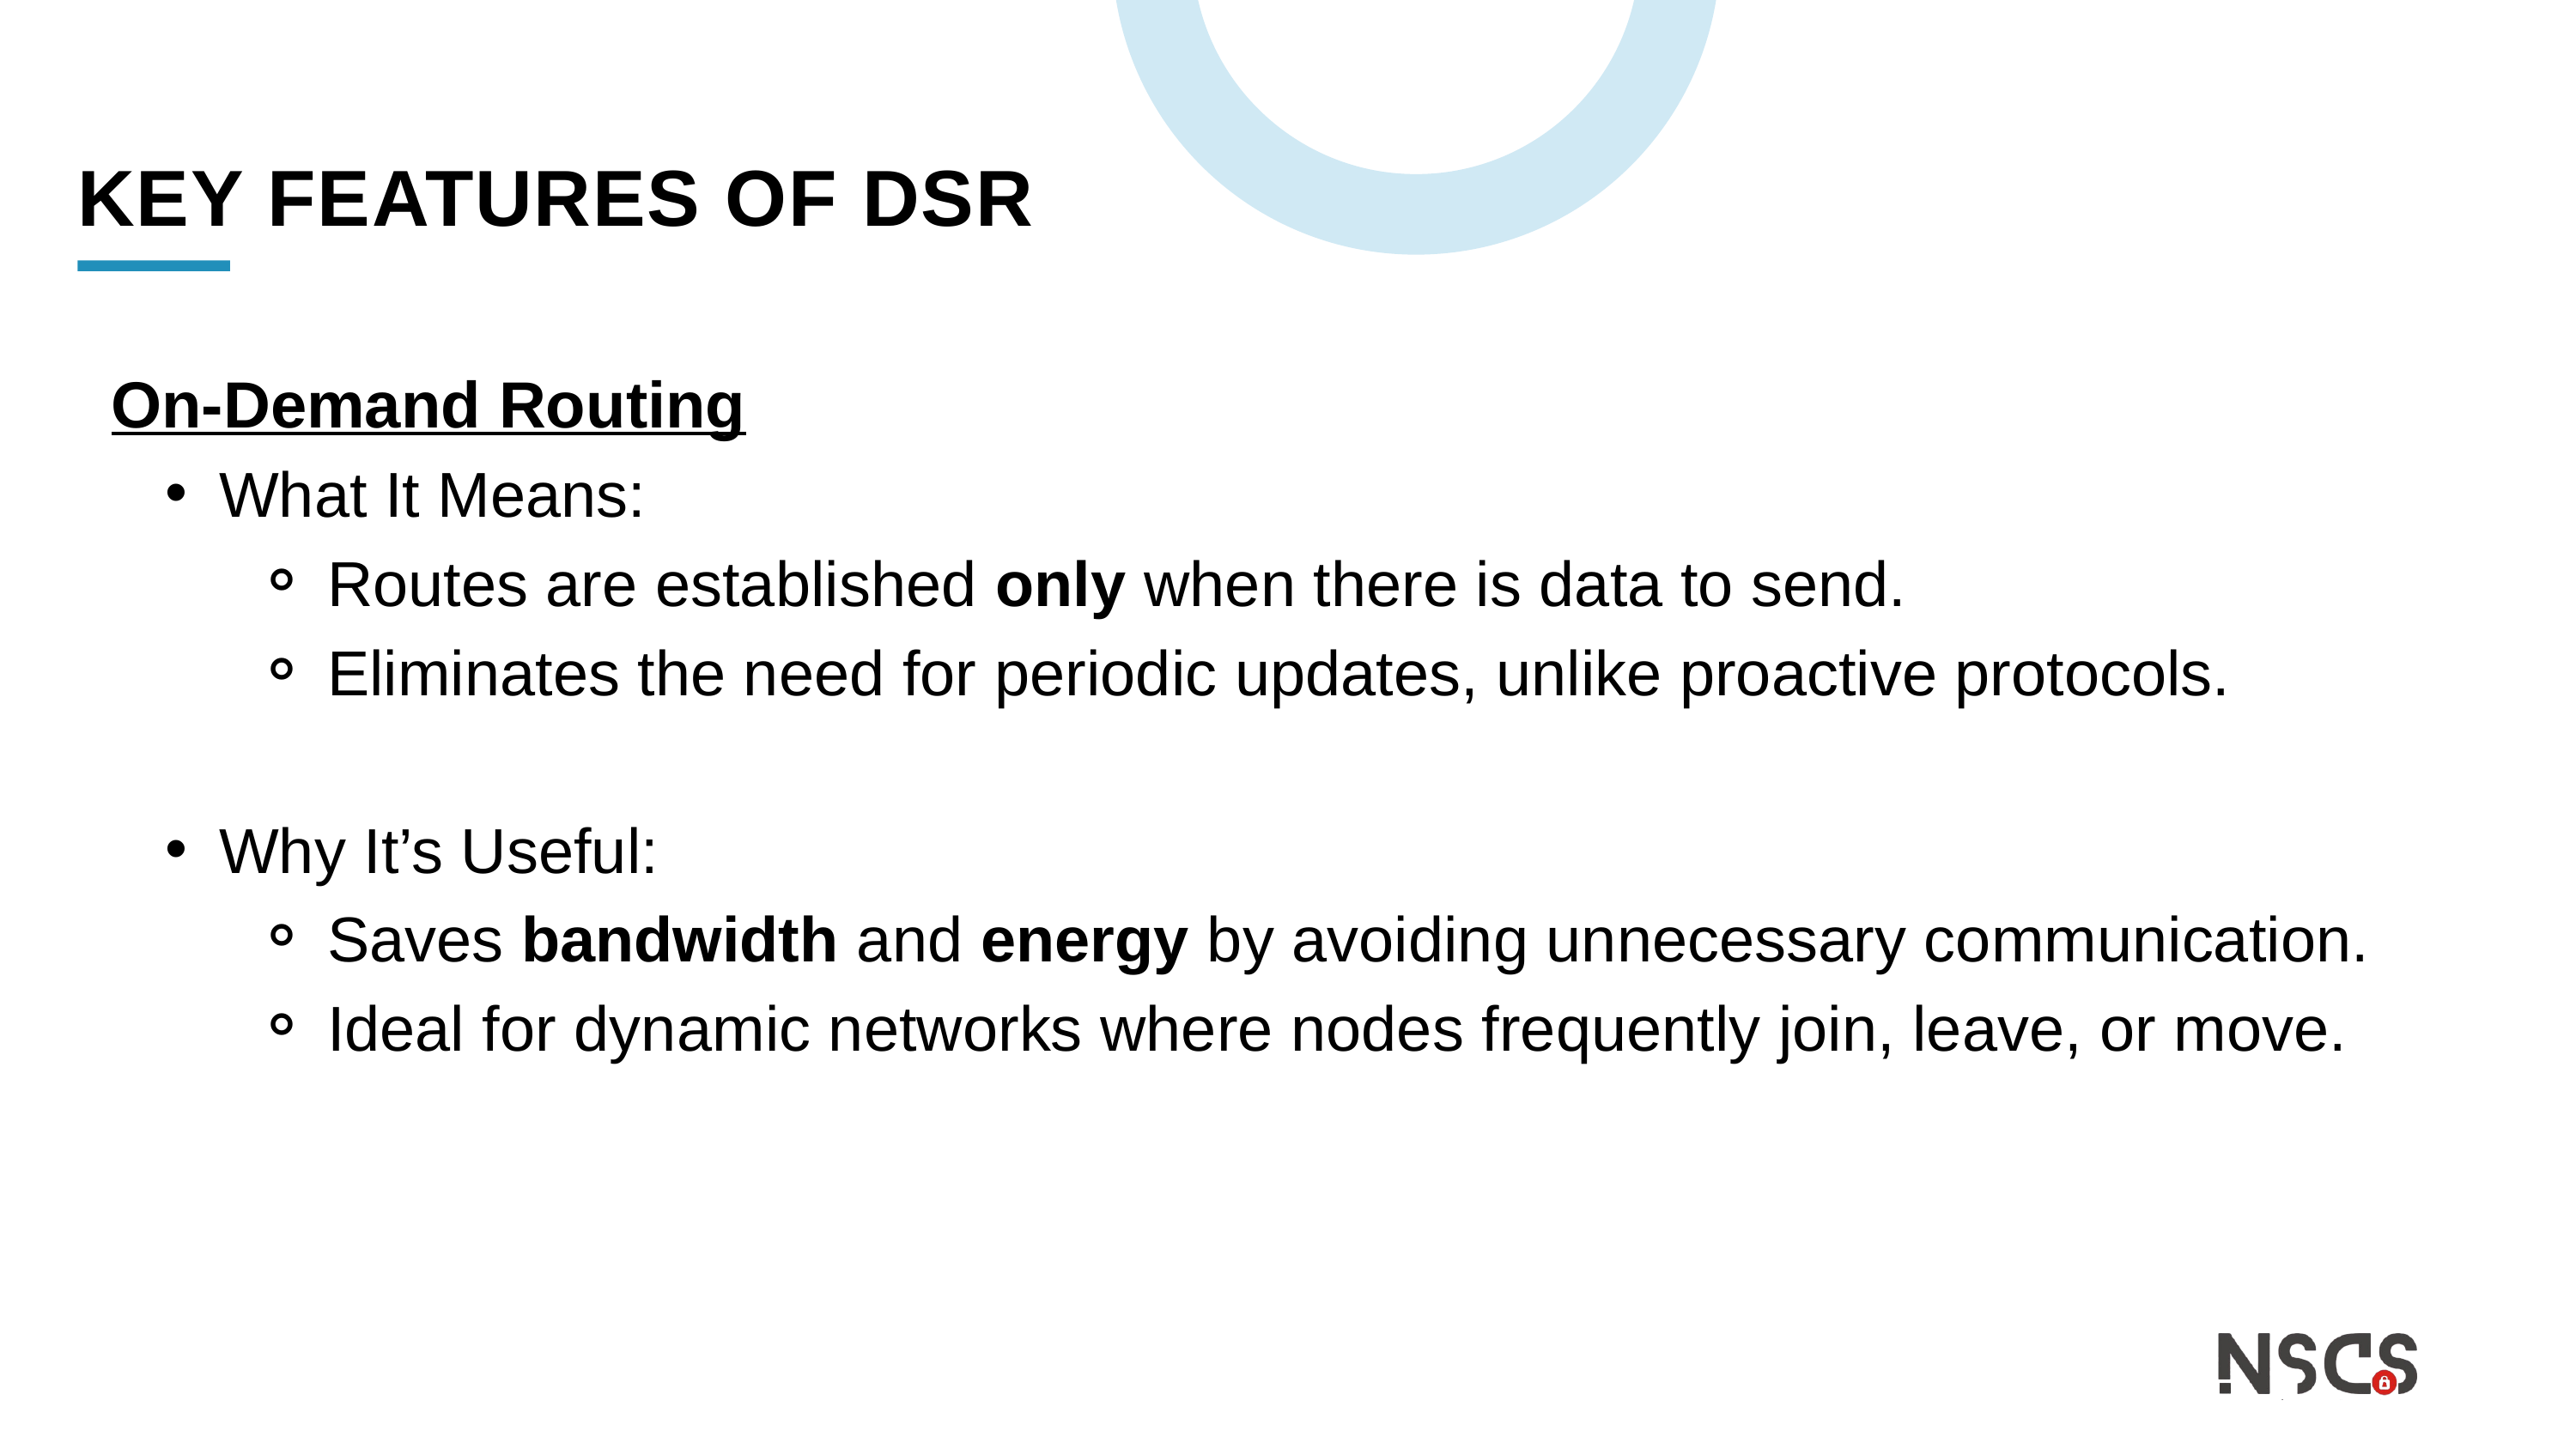

KEY FEATURES OF DSR

On-Demand Routing
What It Means:
Routes are established only when there is data to send.
Eliminates the need for periodic updates, unlike proactive protocols.

Why It’s Useful:
Saves bandwidth and energy by avoiding unnecessary communication.
Ideal for dynamic networks where nodes frequently join, leave, or move.